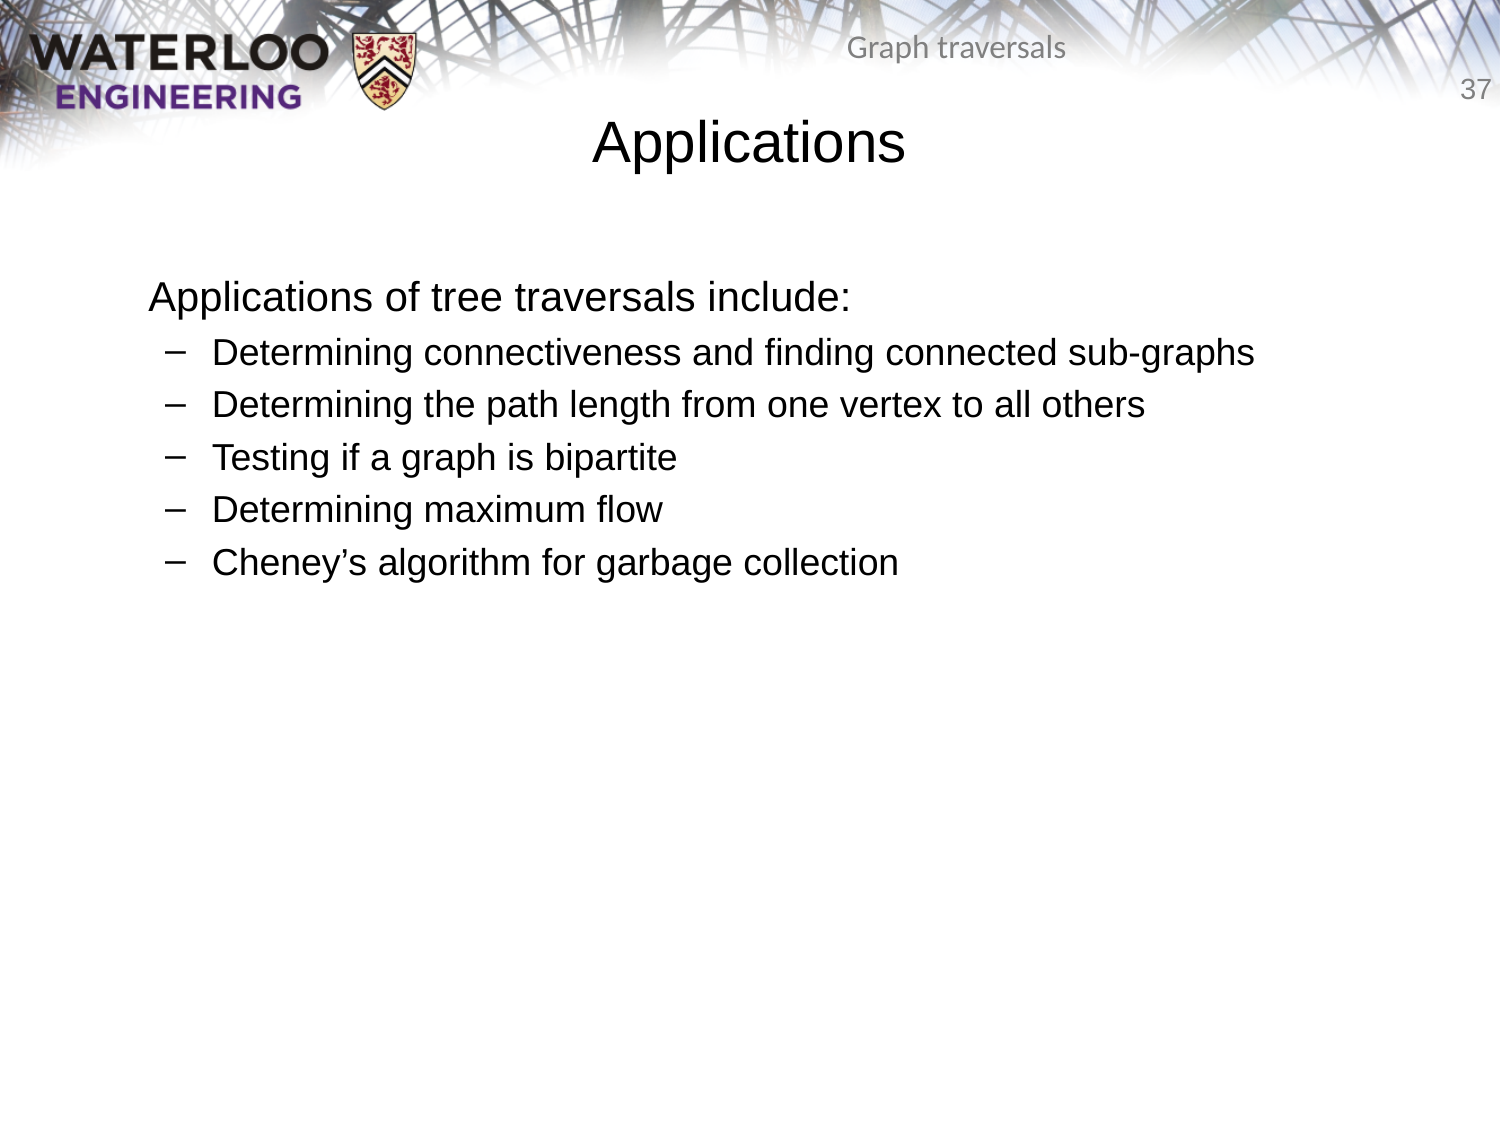

# Applications
	Applications of tree traversals include:
Determining connectiveness and finding connected sub-graphs
Determining the path length from one vertex to all others
Testing if a graph is bipartite
Determining maximum flow
Cheney’s algorithm for garbage collection